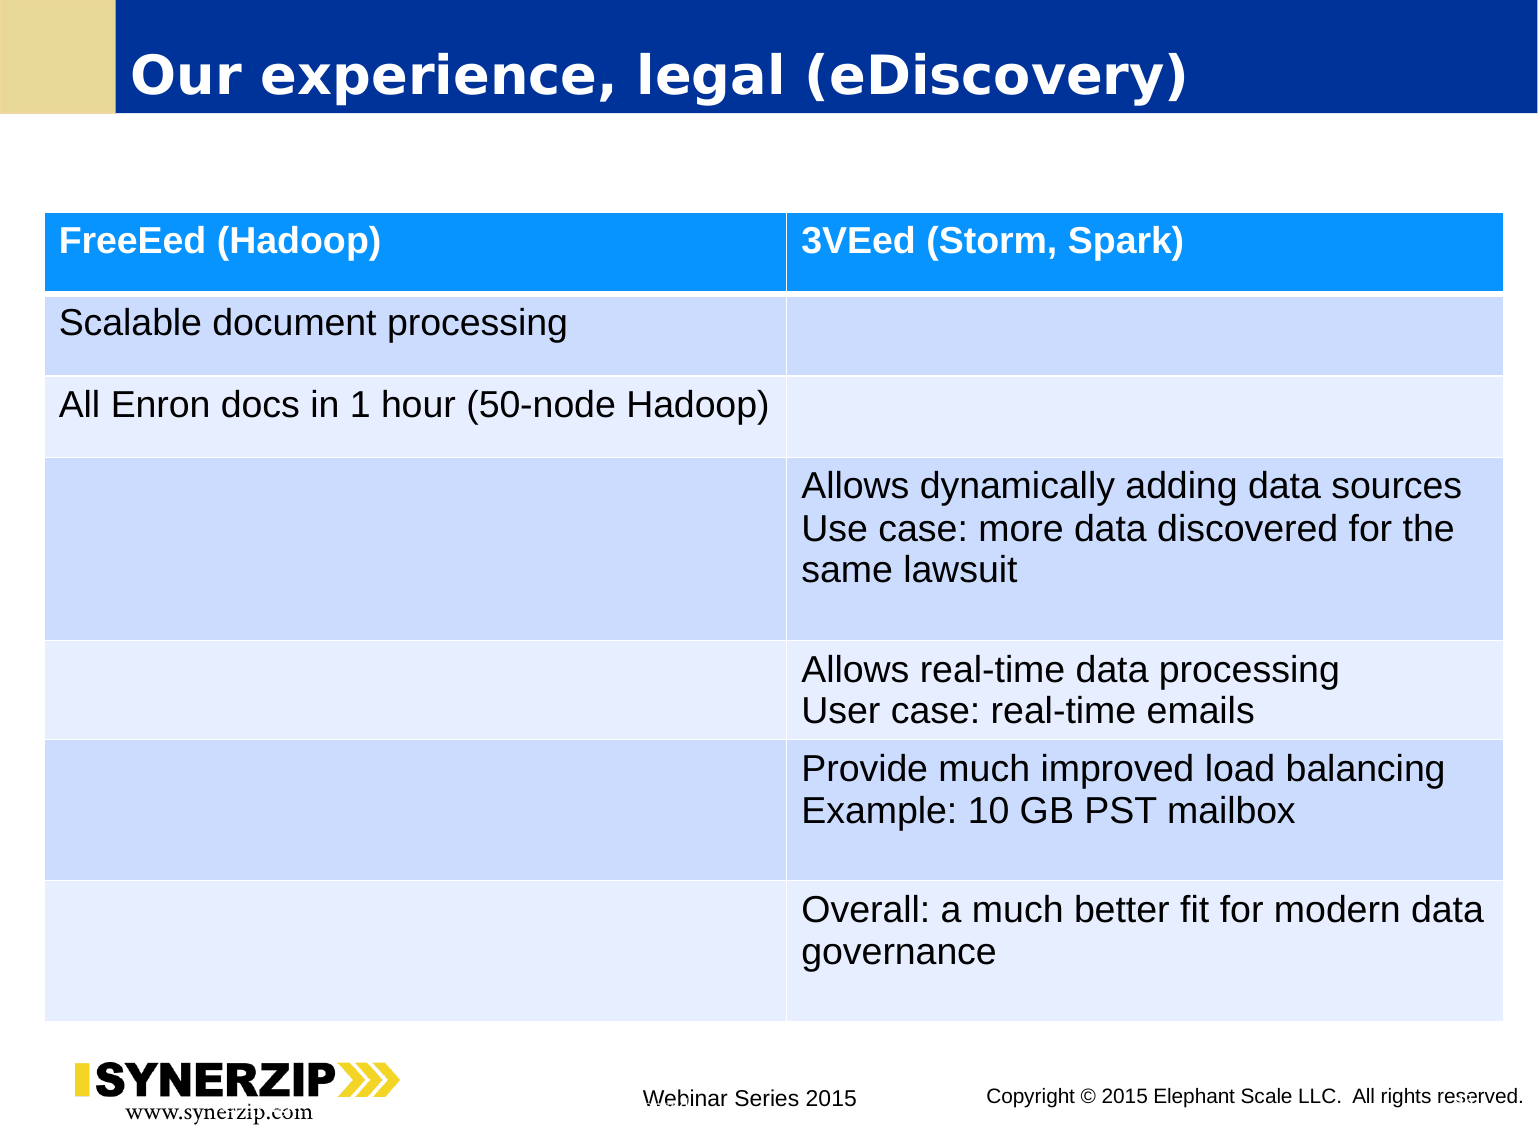

# Our experience, legal (eDiscovery)
| FreeEed (Hadoop) | 3VEed (Storm, Spark) |
| --- | --- |
| Scalable document processing |  |
| All Enron docs in 1 hour (50-node Hadoop) |  |
|  | Allows dynamically adding data sources Use case: more data discovered for the same lawsuit |
|  | Allows real-time data processing User case: real-time emails |
|  | Provide much improved load balancing Example: 10 GB PST mailbox |
|  | Overall: a much better fit for modern data governance |
43
Copyright © 2015 Elephant Scale LLC.  All rights reserved.